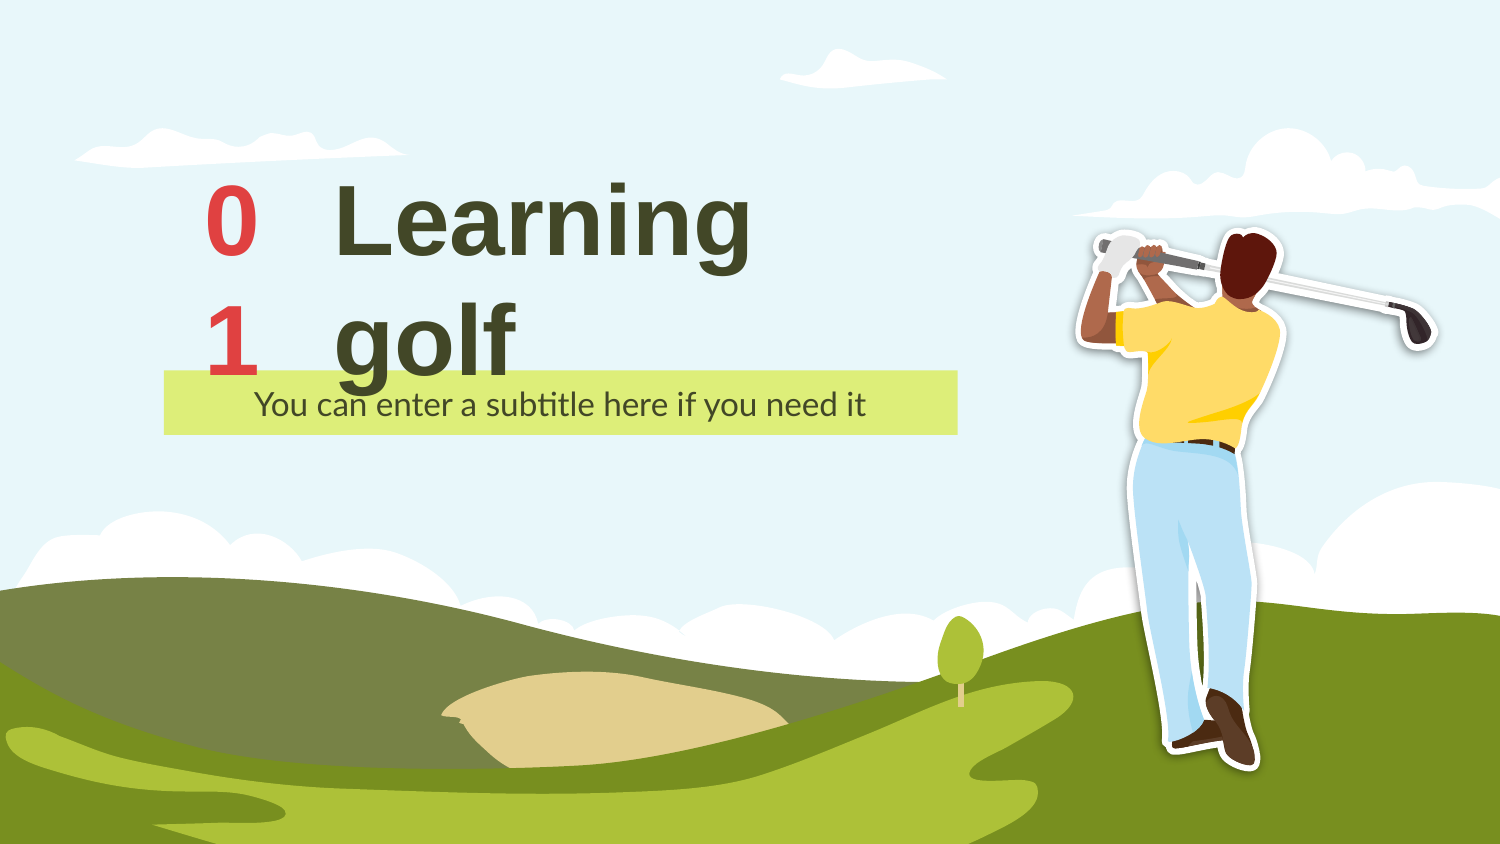

01
# Learning golf

You can enter a subtitle here if you need it